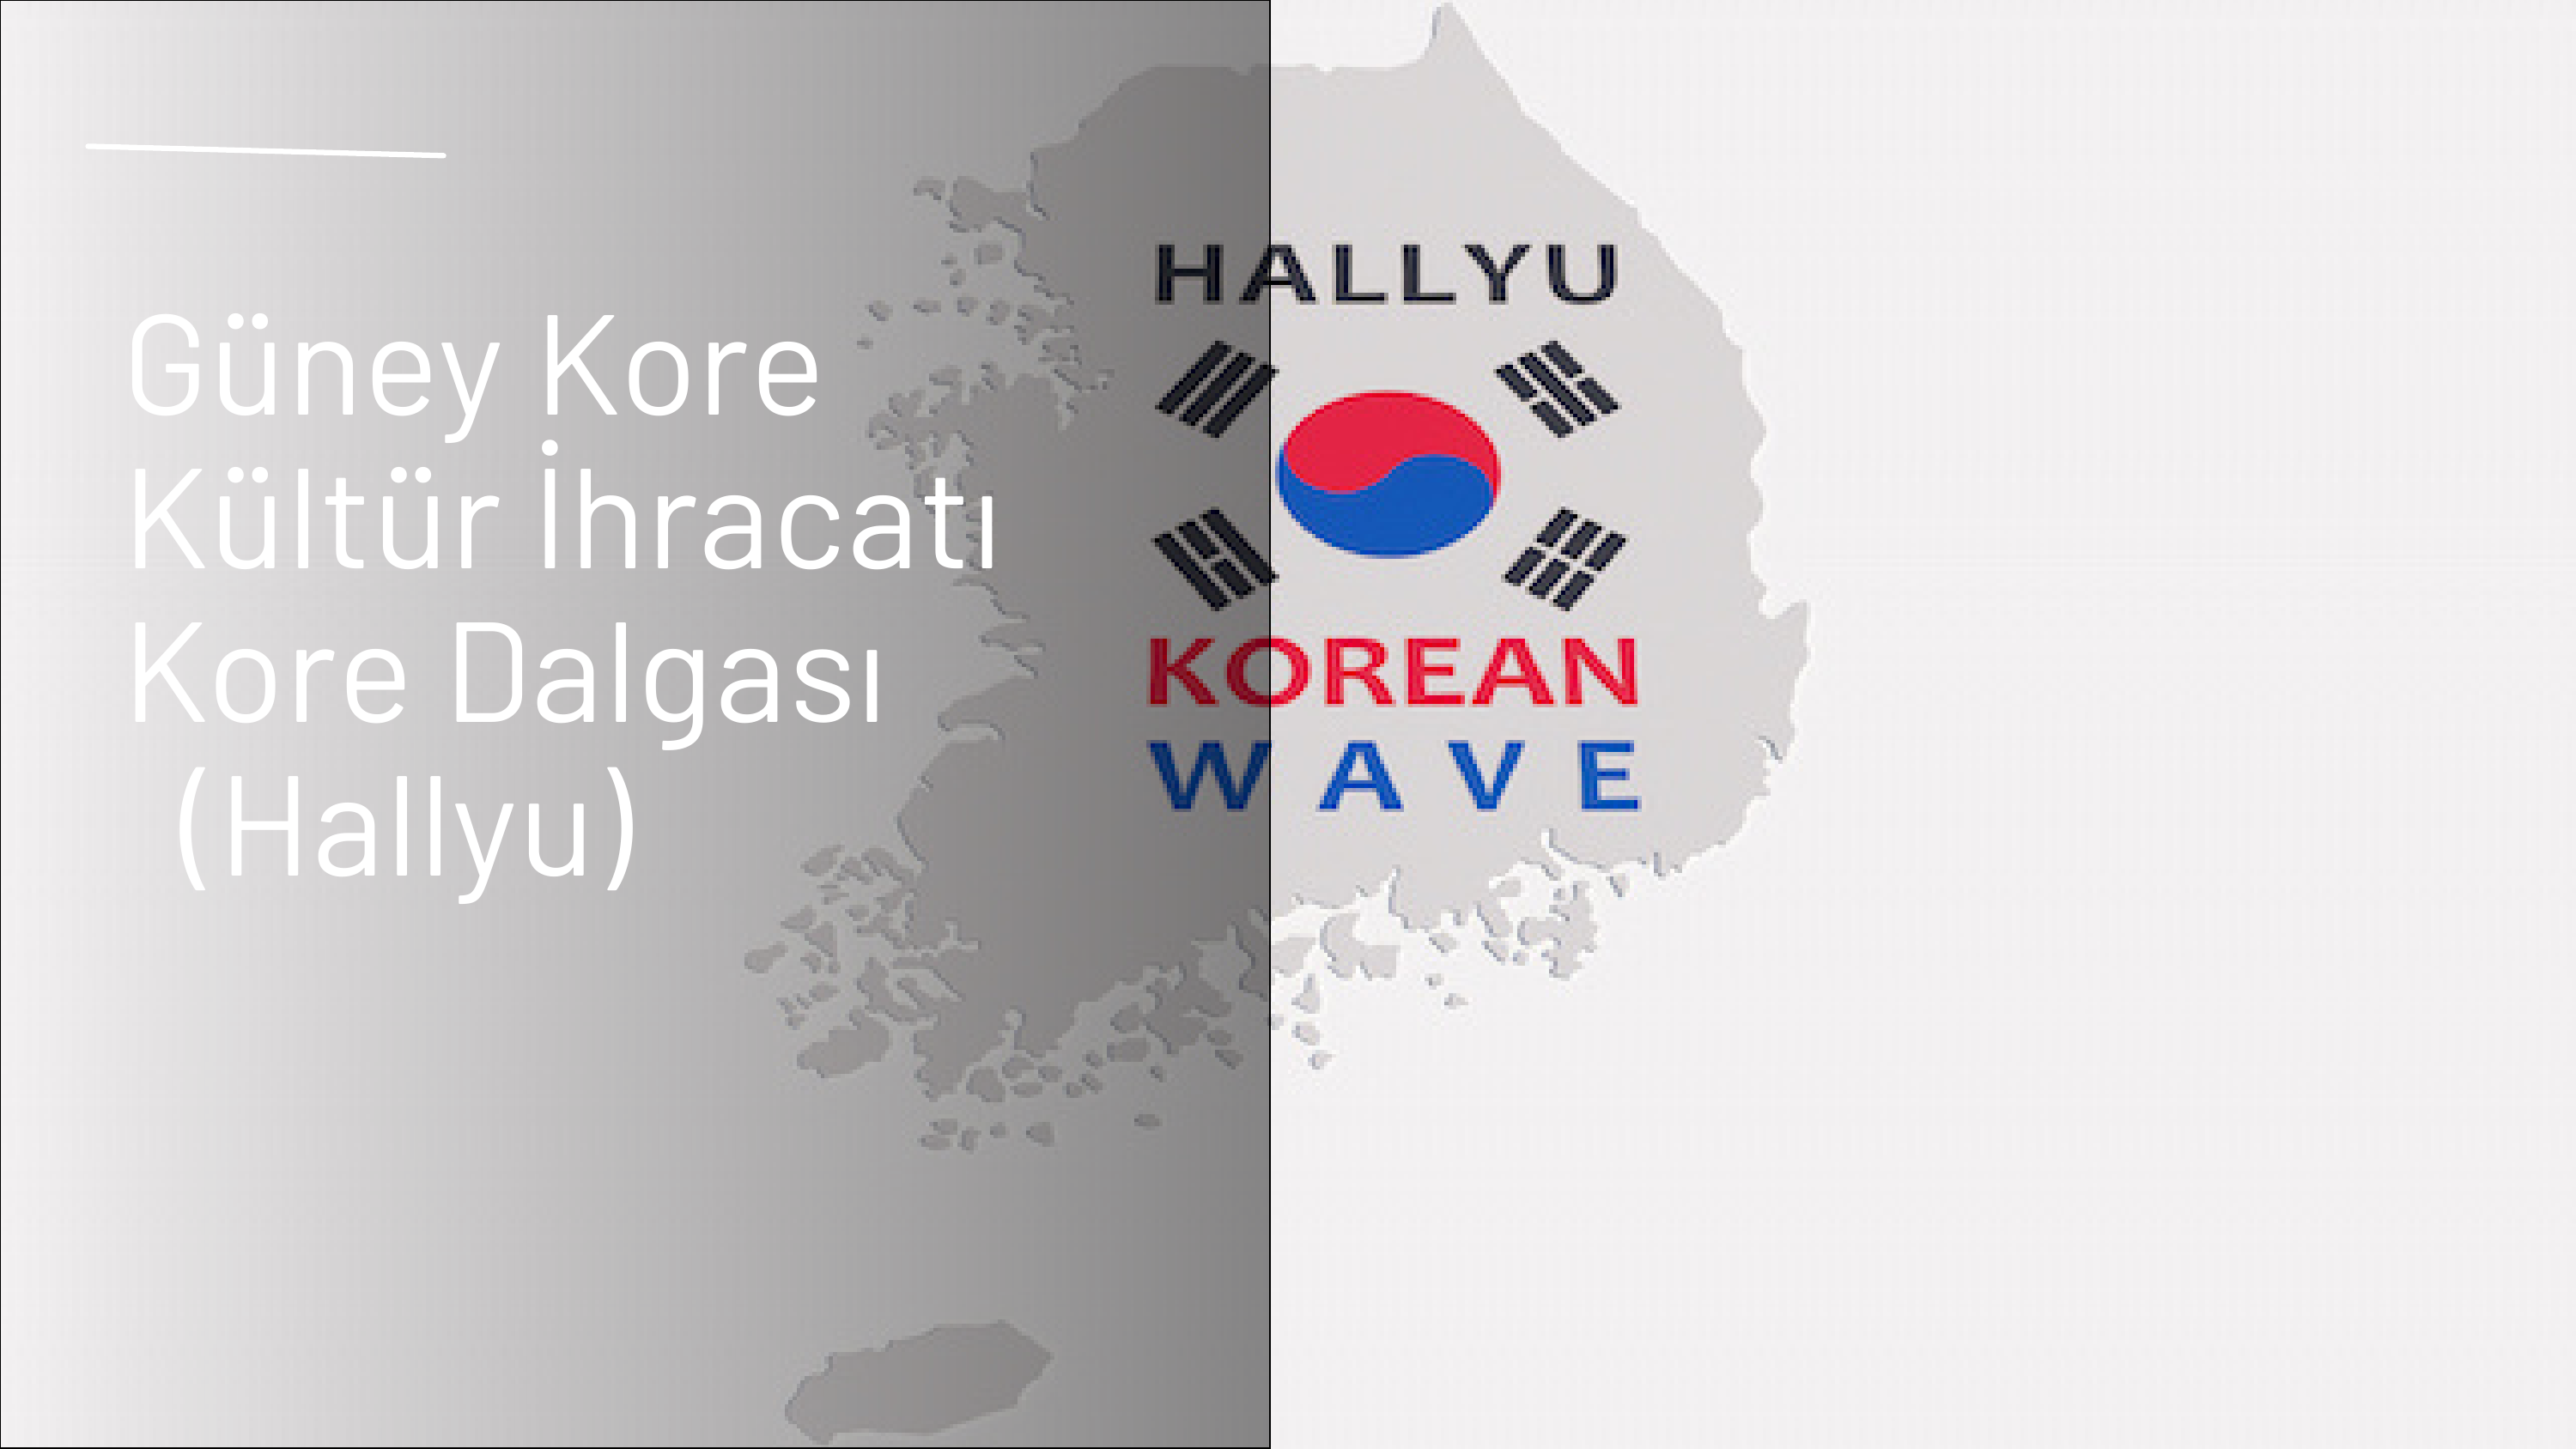

Güney Kore Kültür İhracatı
Kore Dalgası
  (Hallyu)